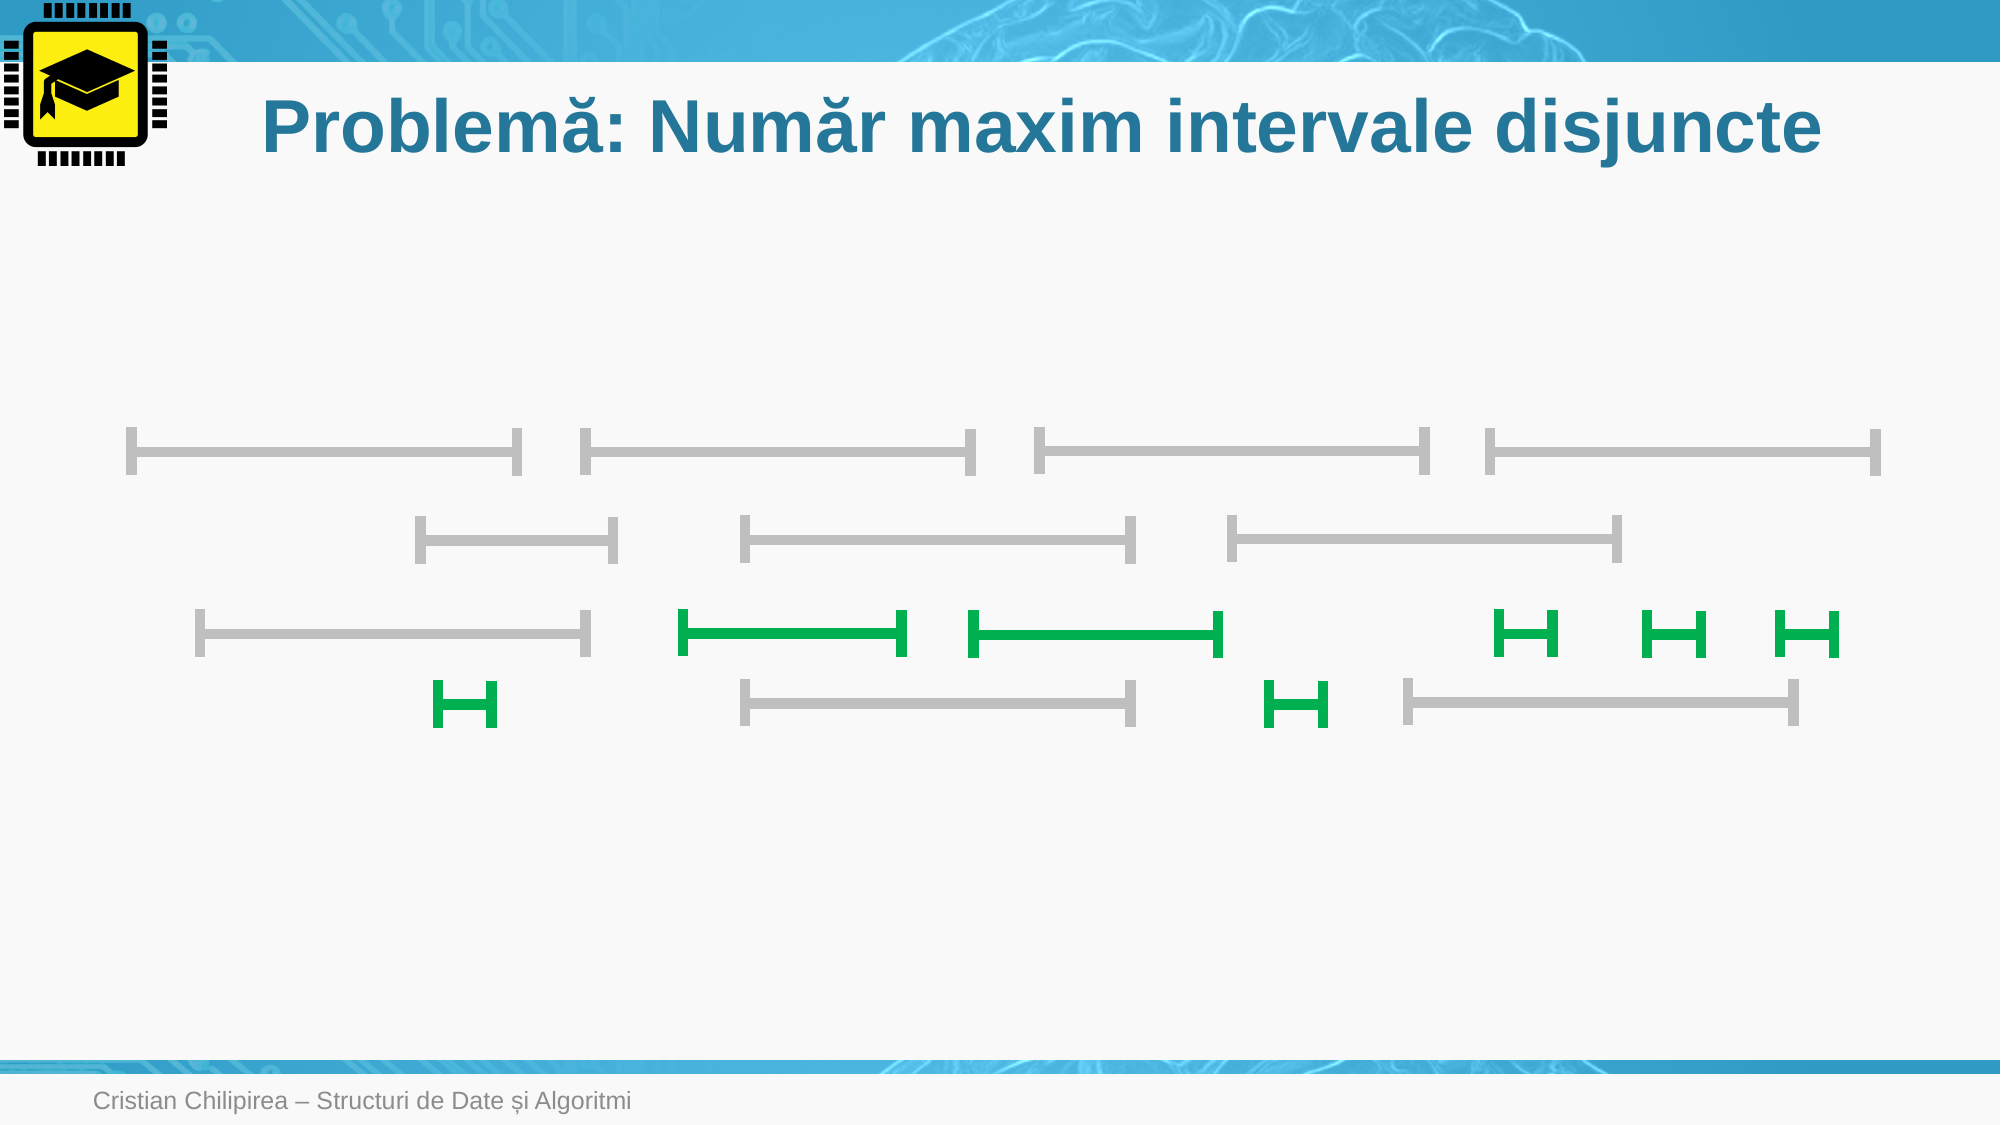

# Problemă: Număr maxim intervale disjuncte
Cristian Chilipirea – Structuri de Date și Algoritmi